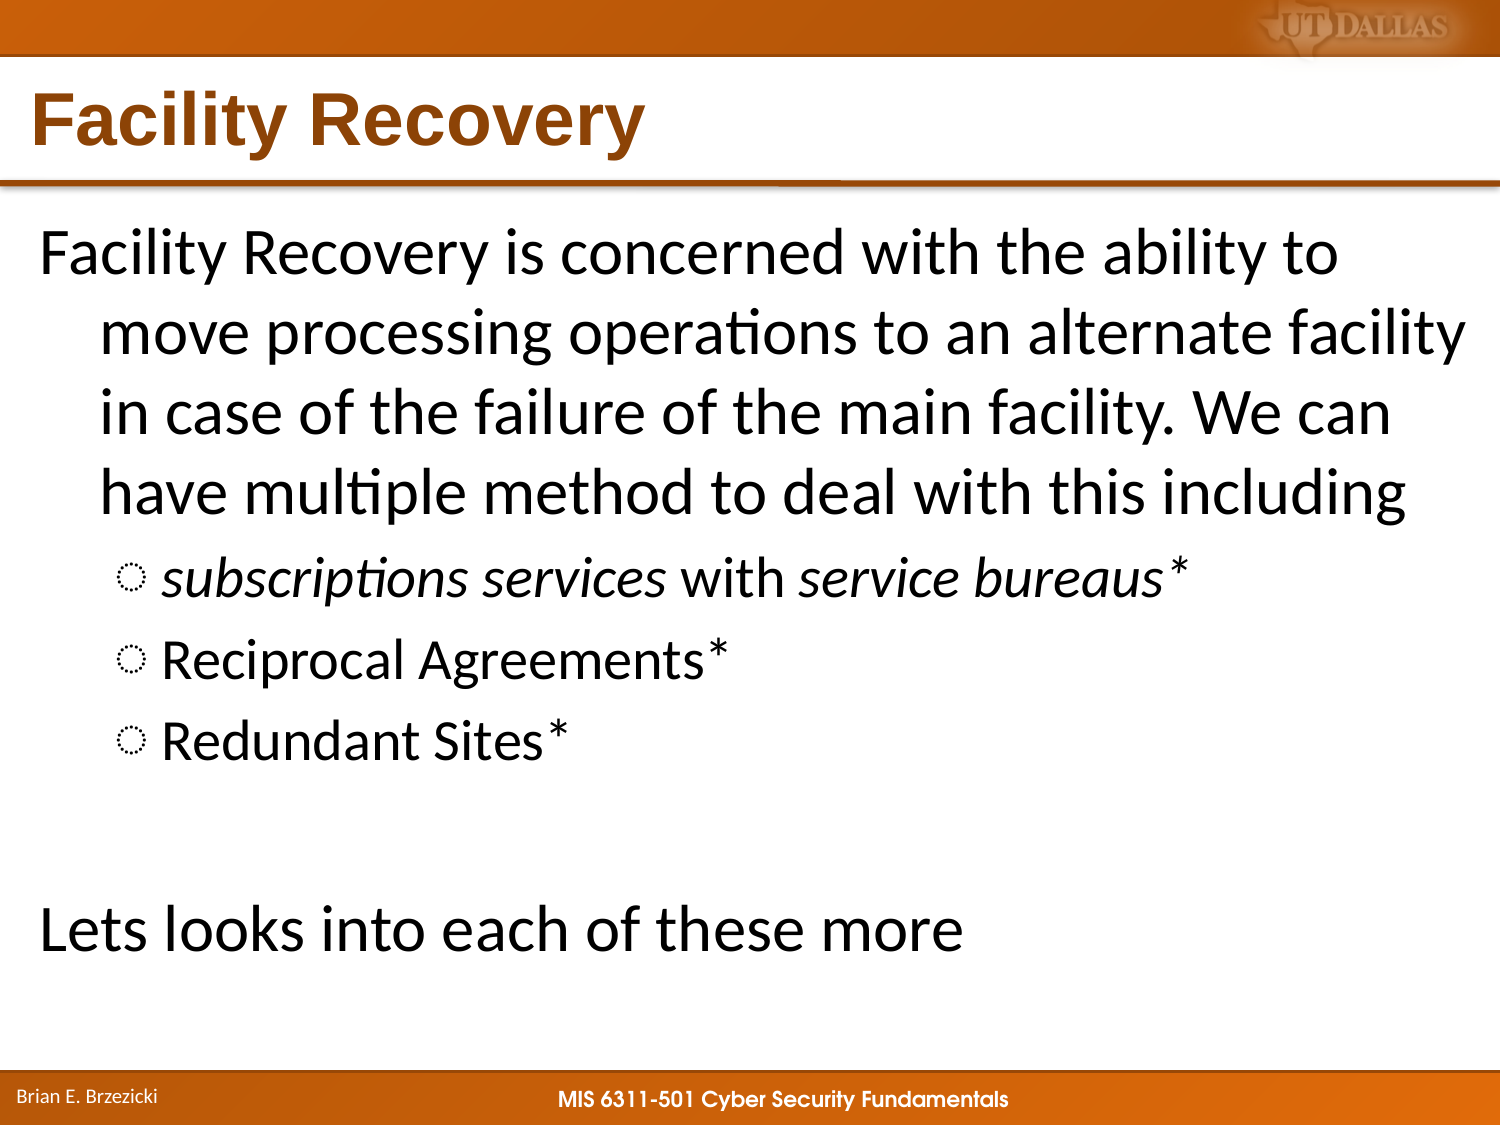

# Facility Recovery
Facility Recovery is concerned with the ability to move processing operations to an alternate facility in case of the failure of the main facility. We can have multiple method to deal with this including
subscriptions services with service bureaus*
Reciprocal Agreements*
Redundant Sites*

Lets looks into each of these more
Brian E. Brzezicki